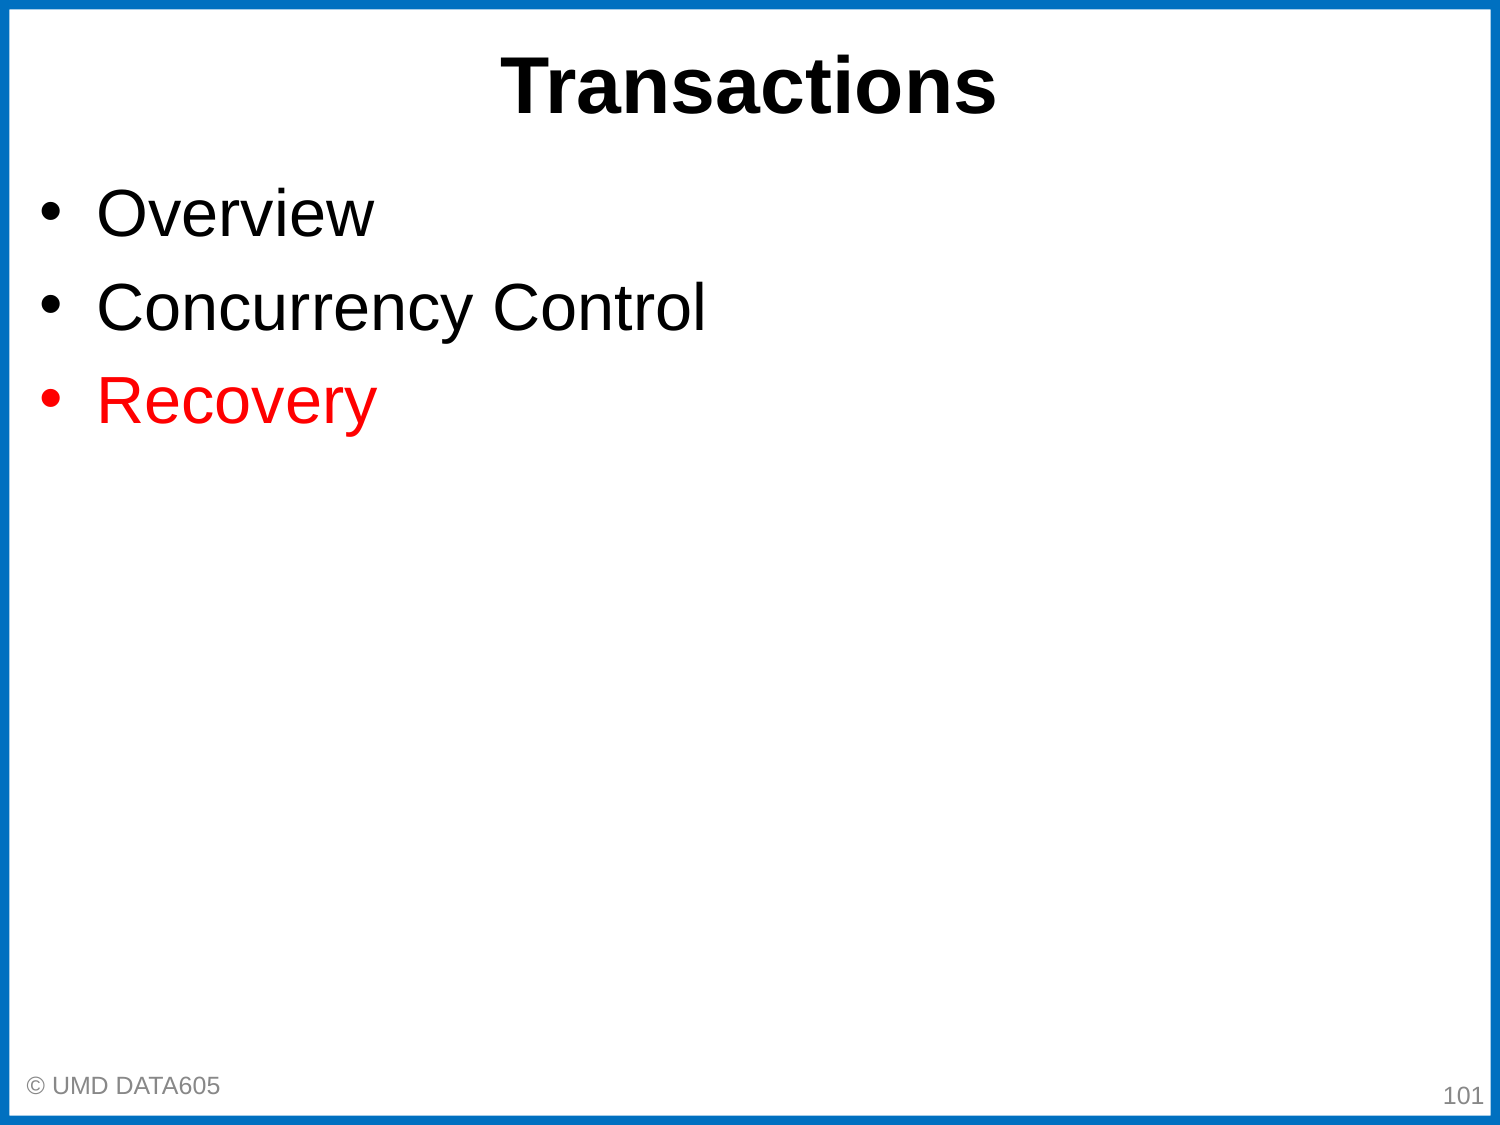

# Transactions
Overview
Concurrency Control
Recovery
101